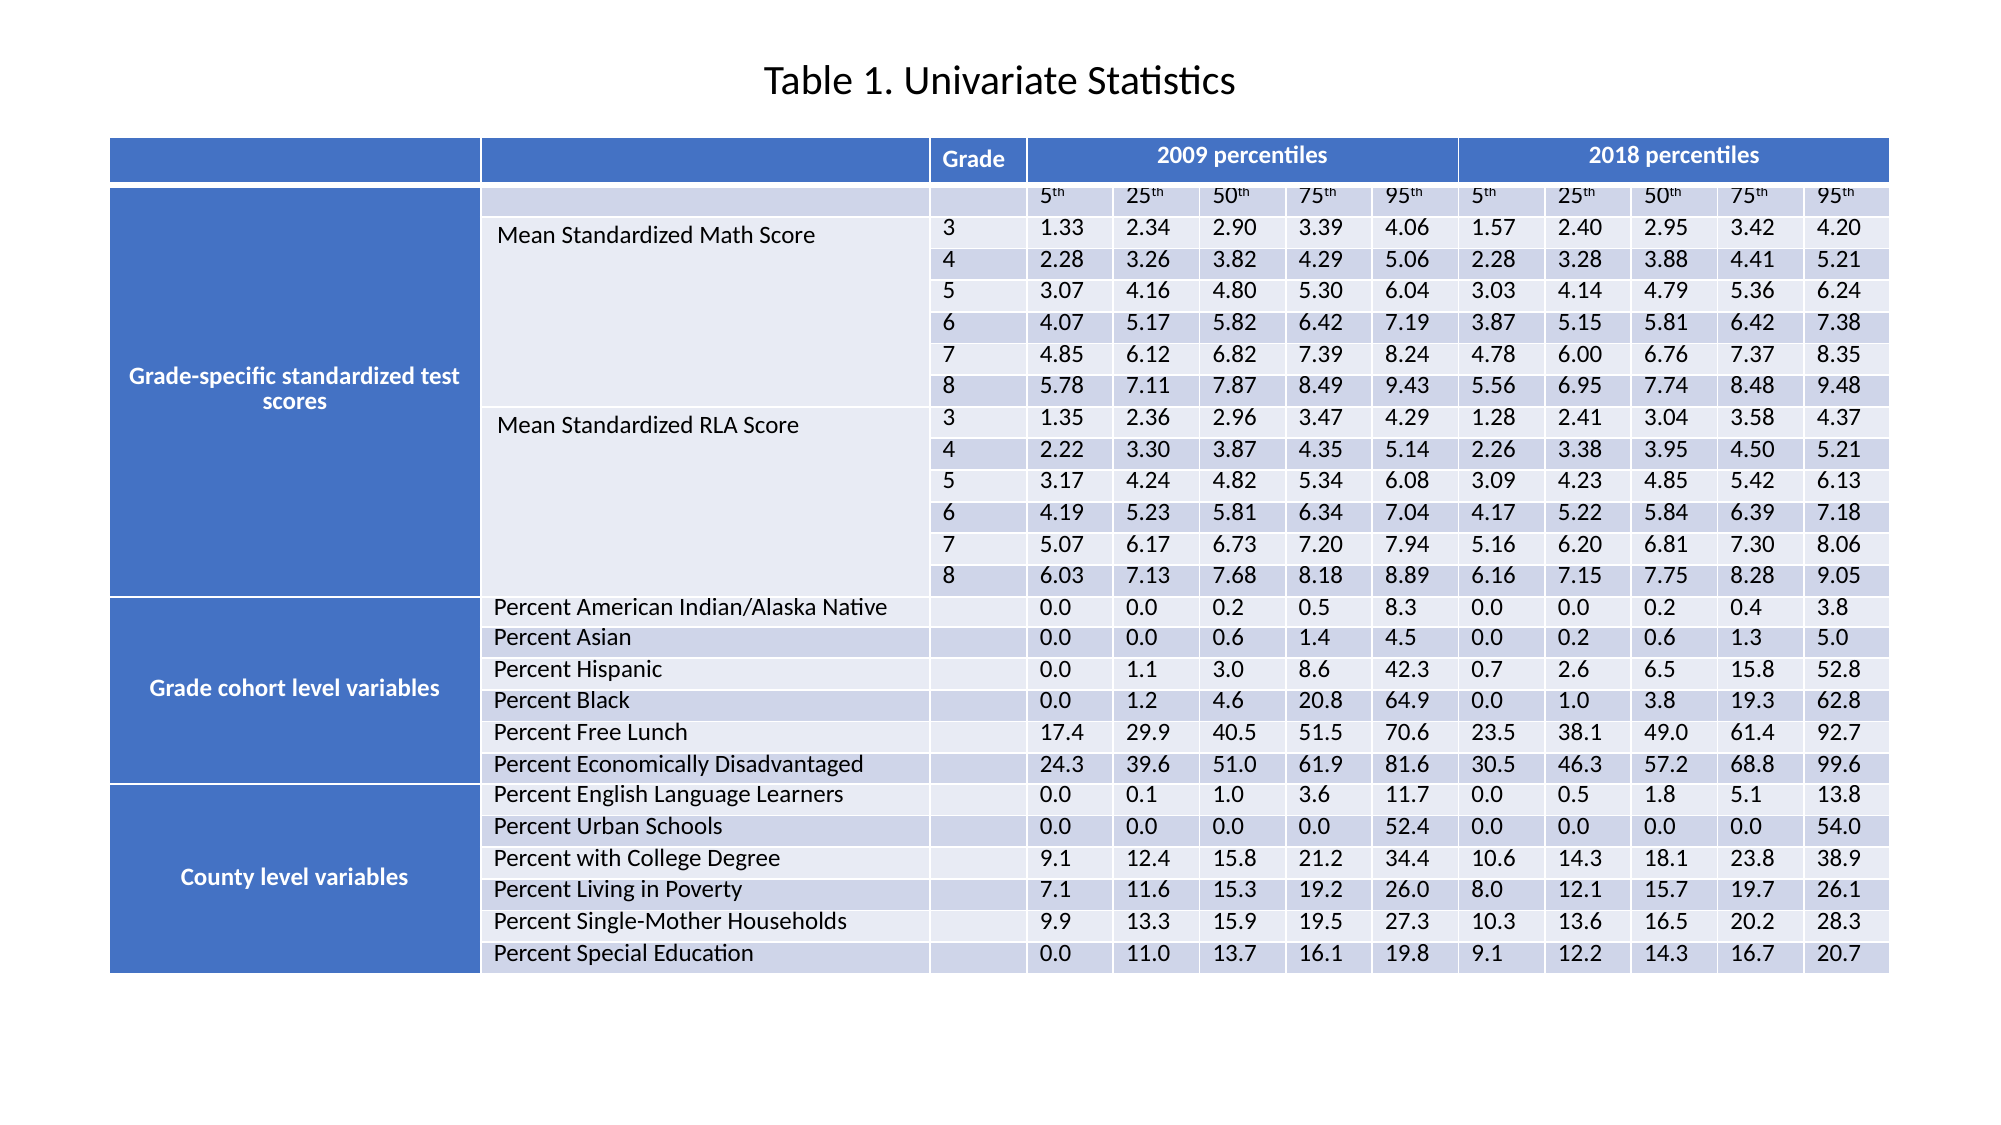

Table 1. Univariate Statistics
|  |  | Grade | 2009 percentiles |  |  |  |  | 2018 percentiles |  |  |  |  |
| --- | --- | --- | --- | --- | --- | --- | --- | --- | --- | --- | --- | --- |
| Grade-specific standardized test scores |  |  | 5th | 25th | 50th | 75th | 95th | 5th | 25th | 50th | 75th | 95th |
|  | Mean Standardized Math Score | 3 | 1.33 | 2.34 | 2.90 | 3.39 | 4.06 | 1.57 | 2.40 | 2.95 | 3.42 | 4.20 |
|  |  | 4 | 2.28 | 3.26 | 3.82 | 4.29 | 5.06 | 2.28 | 3.28 | 3.88 | 4.41 | 5.21 |
|  |  | 5 | 3.07 | 4.16 | 4.80 | 5.30 | 6.04 | 3.03 | 4.14 | 4.79 | 5.36 | 6.24 |
|  |  | 6 | 4.07 | 5.17 | 5.82 | 6.42 | 7.19 | 3.87 | 5.15 | 5.81 | 6.42 | 7.38 |
|  |  | 7 | 4.85 | 6.12 | 6.82 | 7.39 | 8.24 | 4.78 | 6.00 | 6.76 | 7.37 | 8.35 |
|  |  | 8 | 5.78 | 7.11 | 7.87 | 8.49 | 9.43 | 5.56 | 6.95 | 7.74 | 8.48 | 9.48 |
|  | Mean Standardized RLA Score | 3 | 1.35 | 2.36 | 2.96 | 3.47 | 4.29 | 1.28 | 2.41 | 3.04 | 3.58 | 4.37 |
|  |  | 4 | 2.22 | 3.30 | 3.87 | 4.35 | 5.14 | 2.26 | 3.38 | 3.95 | 4.50 | 5.21 |
|  |  | 5 | 3.17 | 4.24 | 4.82 | 5.34 | 6.08 | 3.09 | 4.23 | 4.85 | 5.42 | 6.13 |
|  |  | 6 | 4.19 | 5.23 | 5.81 | 6.34 | 7.04 | 4.17 | 5.22 | 5.84 | 6.39 | 7.18 |
|  |  | 7 | 5.07 | 6.17 | 6.73 | 7.20 | 7.94 | 5.16 | 6.20 | 6.81 | 7.30 | 8.06 |
|  |  | 8 | 6.03 | 7.13 | 7.68 | 8.18 | 8.89 | 6.16 | 7.15 | 7.75 | 8.28 | 9.05 |
| Grade cohort level variables | Percent American Indian/Alaska Native |  | 0.0 | 0.0 | 0.2 | 0.5 | 8.3 | 0.0 | 0.0 | 0.2 | 0.4 | 3.8 |
|  | Percent Asian |  | 0.0 | 0.0 | 0.6 | 1.4 | 4.5 | 0.0 | 0.2 | 0.6 | 1.3 | 5.0 |
|  | Percent Hispanic |  | 0.0 | 1.1 | 3.0 | 8.6 | 42.3 | 0.7 | 2.6 | 6.5 | 15.8 | 52.8 |
|  | Percent Black |  | 0.0 | 1.2 | 4.6 | 20.8 | 64.9 | 0.0 | 1.0 | 3.8 | 19.3 | 62.8 |
|  | Percent Free Lunch |  | 17.4 | 29.9 | 40.5 | 51.5 | 70.6 | 23.5 | 38.1 | 49.0 | 61.4 | 92.7 |
|  | Percent Economically Disadvantaged |  | 24.3 | 39.6 | 51.0 | 61.9 | 81.6 | 30.5 | 46.3 | 57.2 | 68.8 | 99.6 |
| County level variables | Percent English Language Learners |  | 0.0 | 0.1 | 1.0 | 3.6 | 11.7 | 0.0 | 0.5 | 1.8 | 5.1 | 13.8 |
|  | Percent Urban Schools |  | 0.0 | 0.0 | 0.0 | 0.0 | 52.4 | 0.0 | 0.0 | 0.0 | 0.0 | 54.0 |
|  | Percent with College Degree |  | 9.1 | 12.4 | 15.8 | 21.2 | 34.4 | 10.6 | 14.3 | 18.1 | 23.8 | 38.9 |
|  | Percent Living in Poverty |  | 7.1 | 11.6 | 15.3 | 19.2 | 26.0 | 8.0 | 12.1 | 15.7 | 19.7 | 26.1 |
|  | Percent Single-Mother Households |  | 9.9 | 13.3 | 15.9 | 19.5 | 27.3 | 10.3 | 13.6 | 16.5 | 20.2 | 28.3 |
|  | Percent Special Education |  | 0.0 | 11.0 | 13.7 | 16.1 | 19.8 | 9.1 | 12.2 | 14.3 | 16.7 | 20.7 |